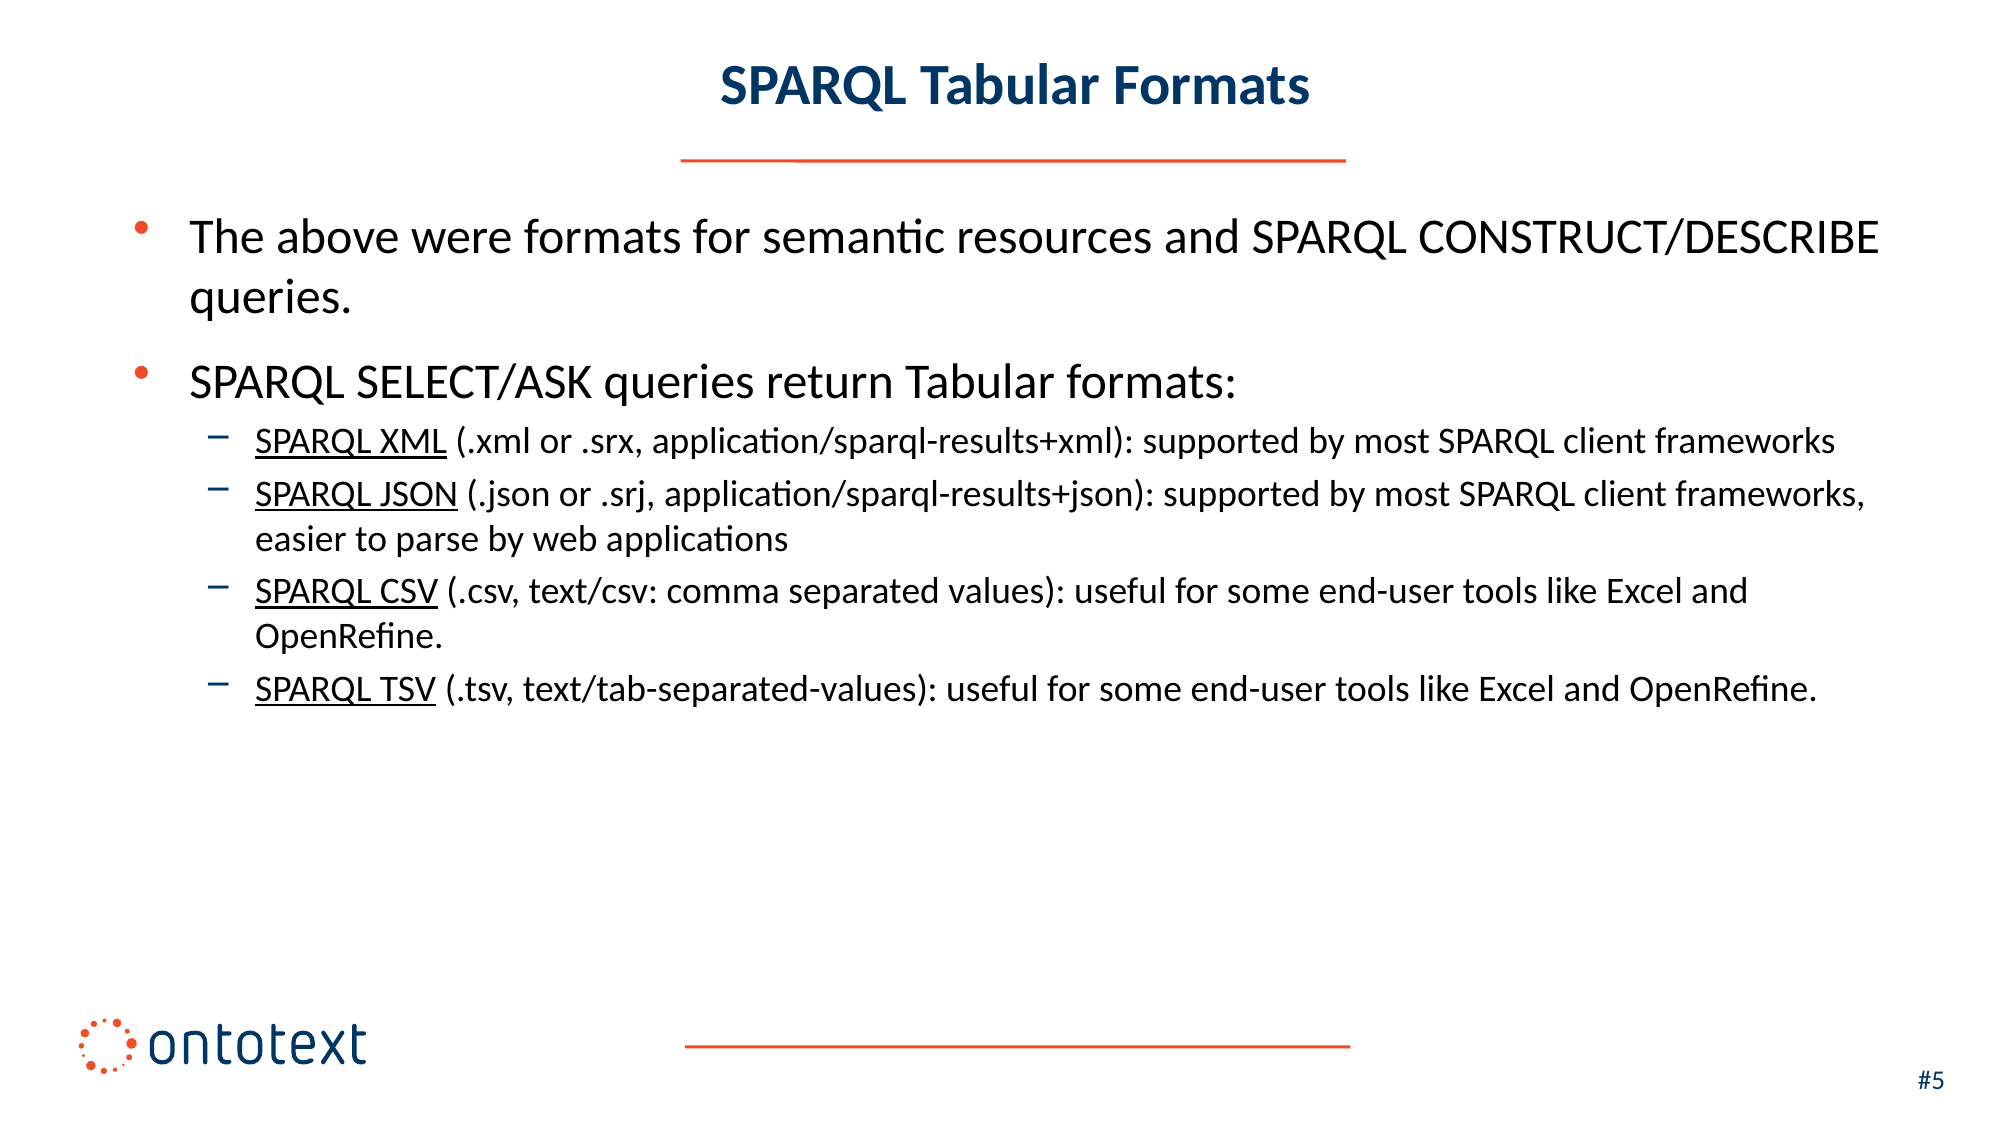

# SPARQL Tabular Formats
The above were formats for semantic resources and SPARQL CONSTRUCT/DESCRIBE queries.
SPARQL SELECT/ASK queries return Tabular formats:
SPARQL XML (.xml or .srx, application/sparql-results+xml): supported by most SPARQL client frameworks
SPARQL JSON (.json or .srj, application/sparql-results+json): supported by most SPARQL client frameworks, easier to parse by web applications
SPARQL CSV (.csv, text/csv: comma separated values): useful for some end-user tools like Excel and OpenRefine.
SPARQL TSV (.tsv, text/tab-separated-values): useful for some end-user tools like Excel and OpenRefine.

#5